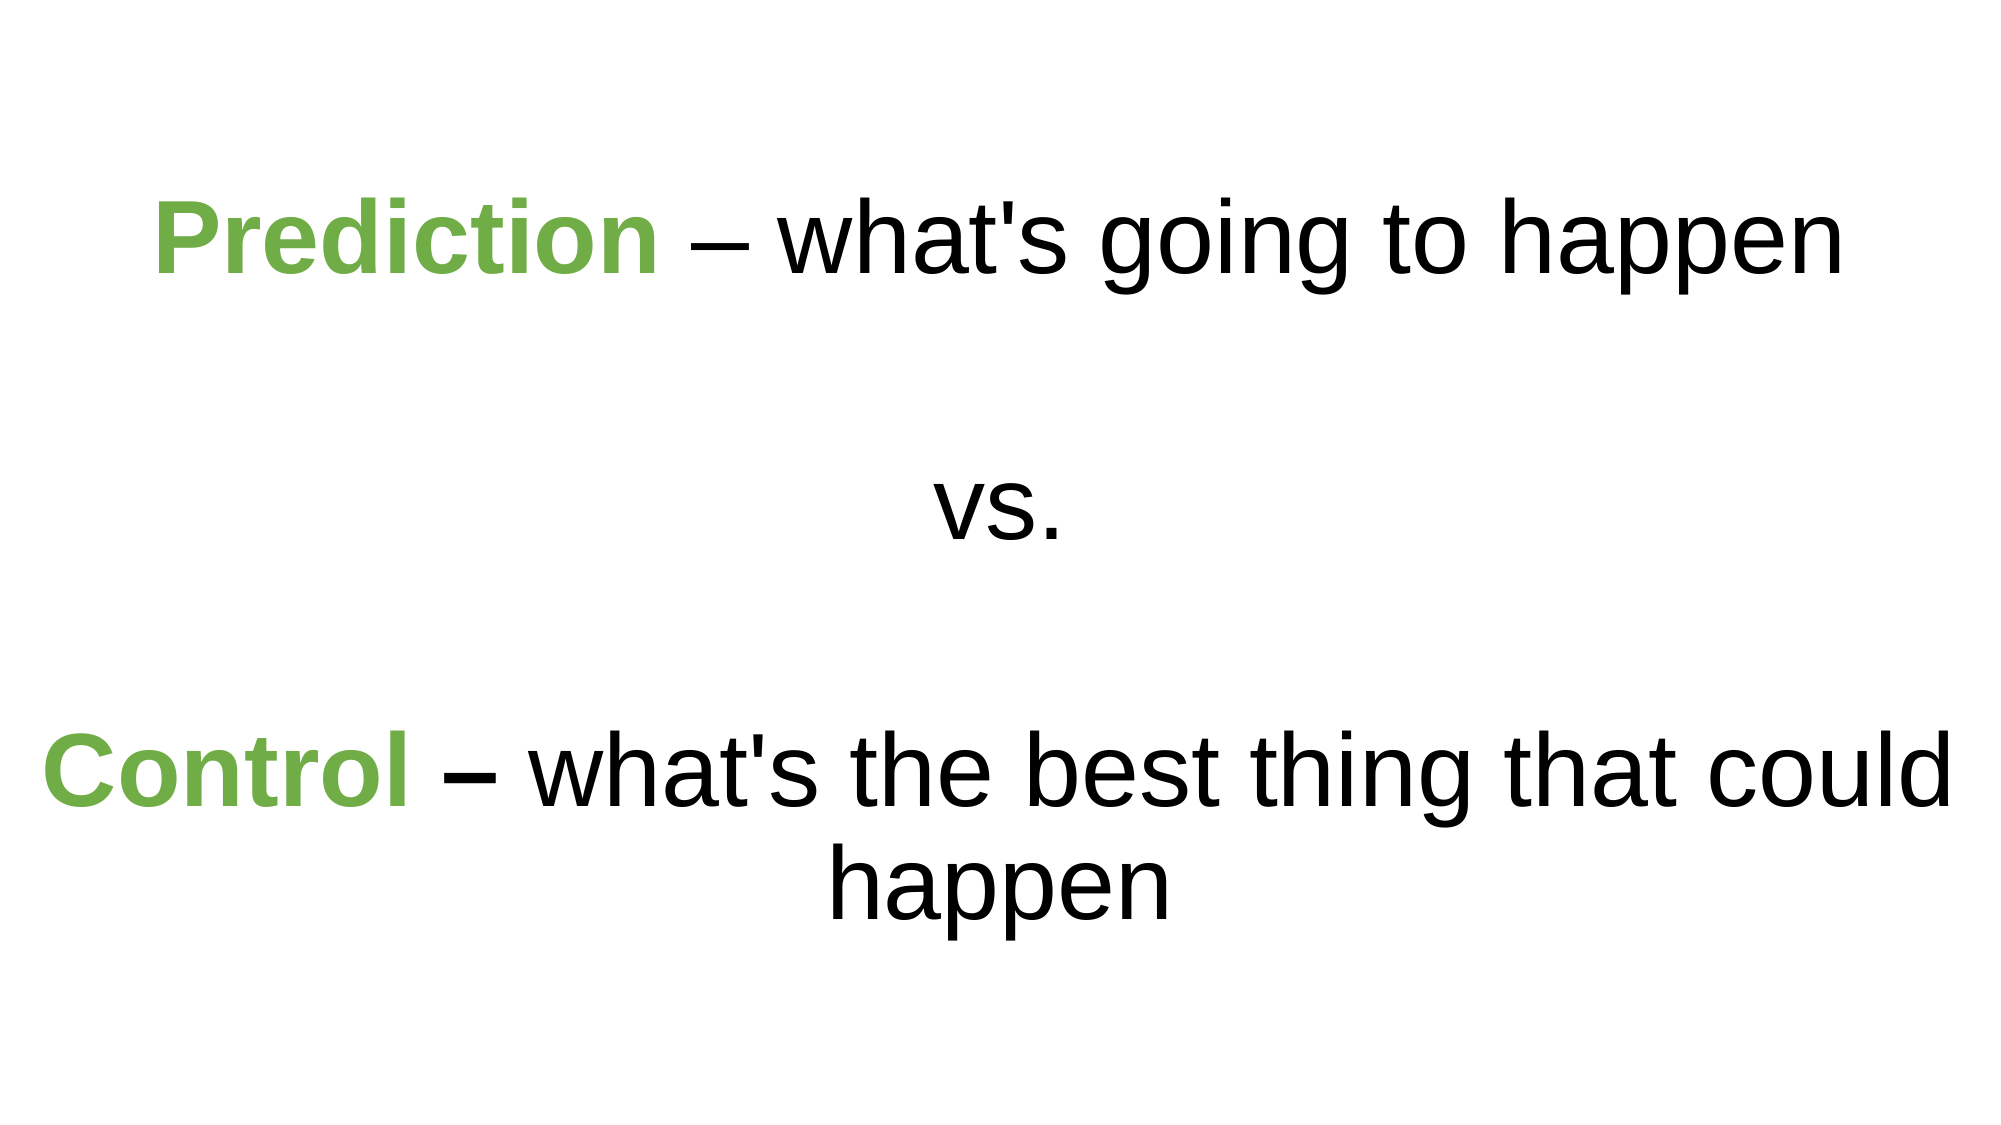

Prediction – what's going to happen

vs.

Control – what's the best thing that could happen